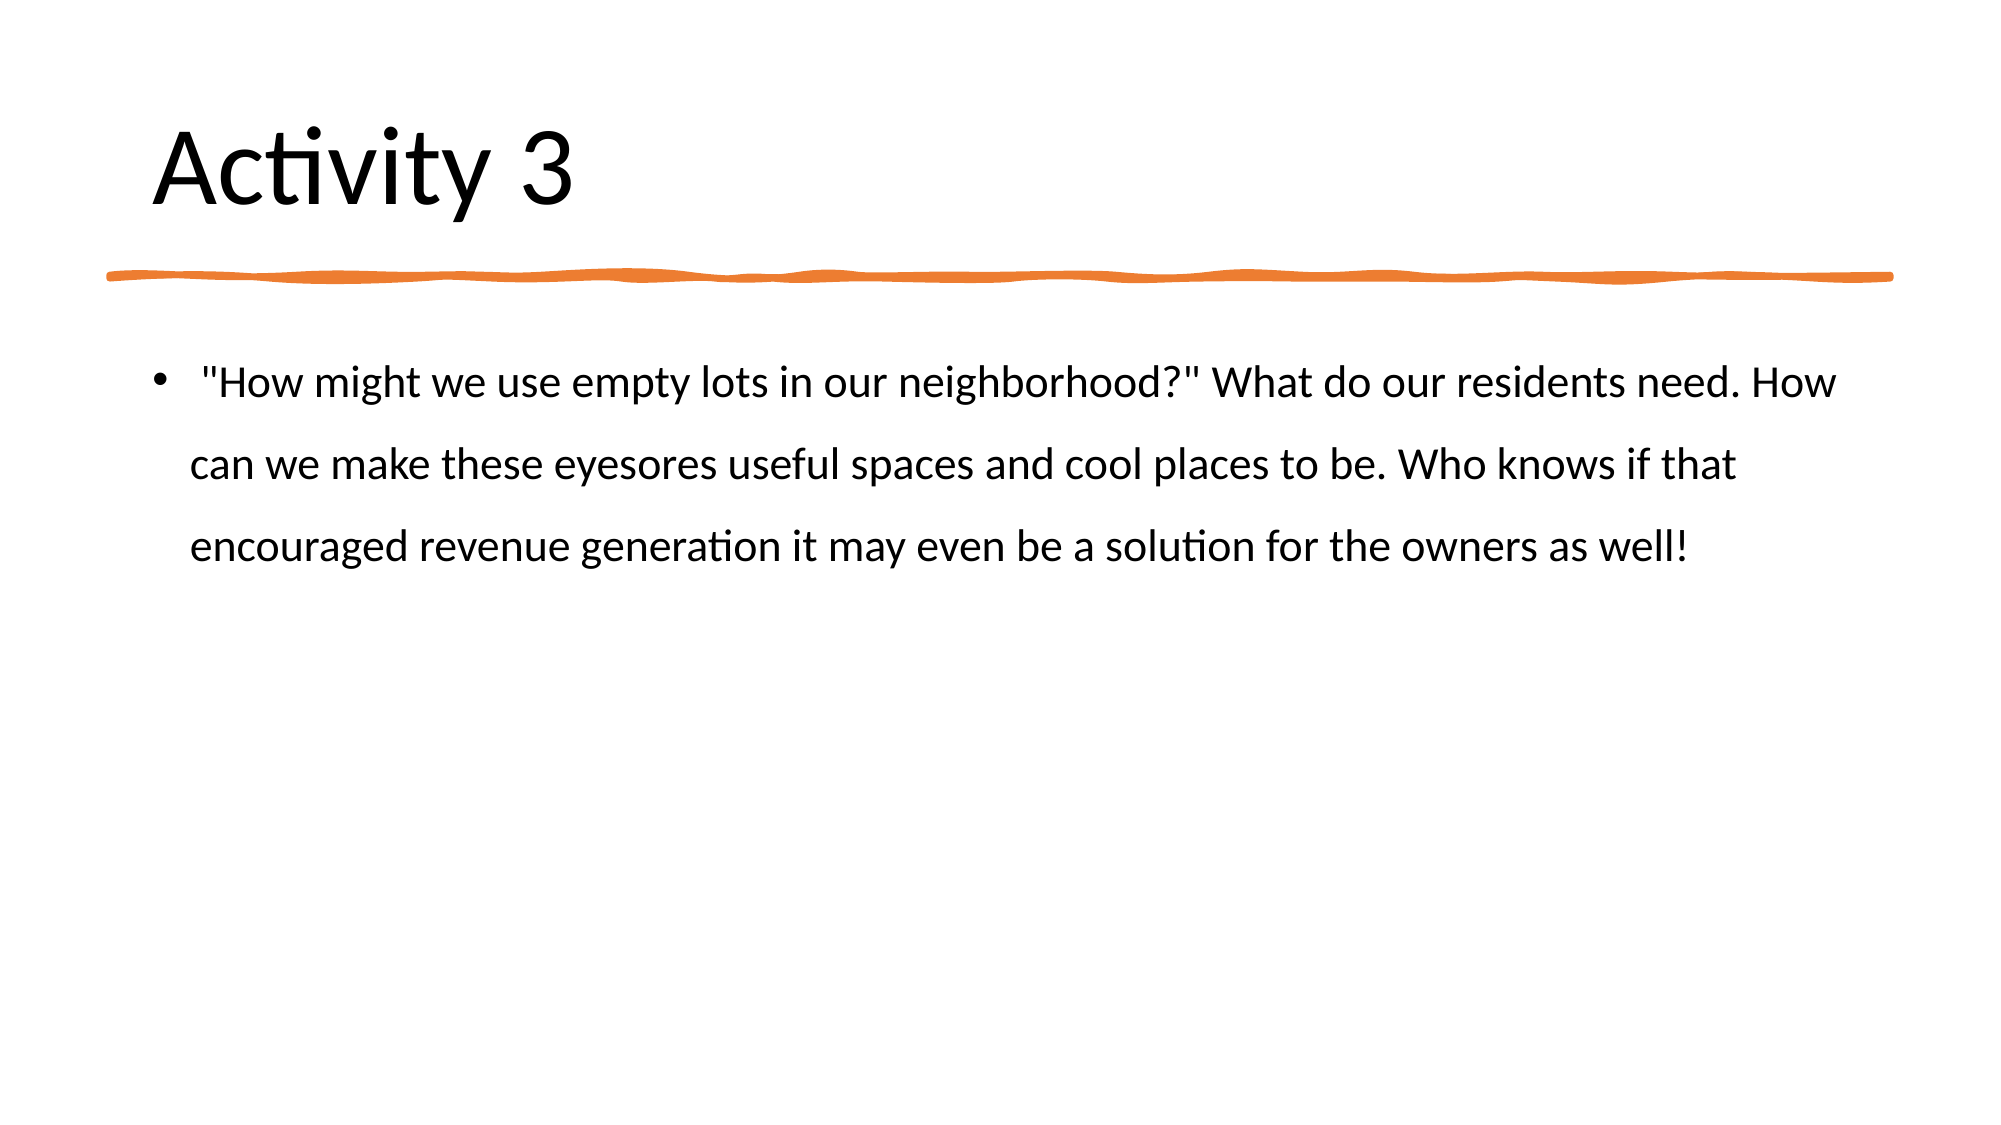

# Activity 3

 "How might we use empty lots in our neighborhood?" What do our residents need. How can we make these eyesores useful spaces and cool places to be. Who knows if that encouraged revenue generation it may even be a solution for the owners as well!